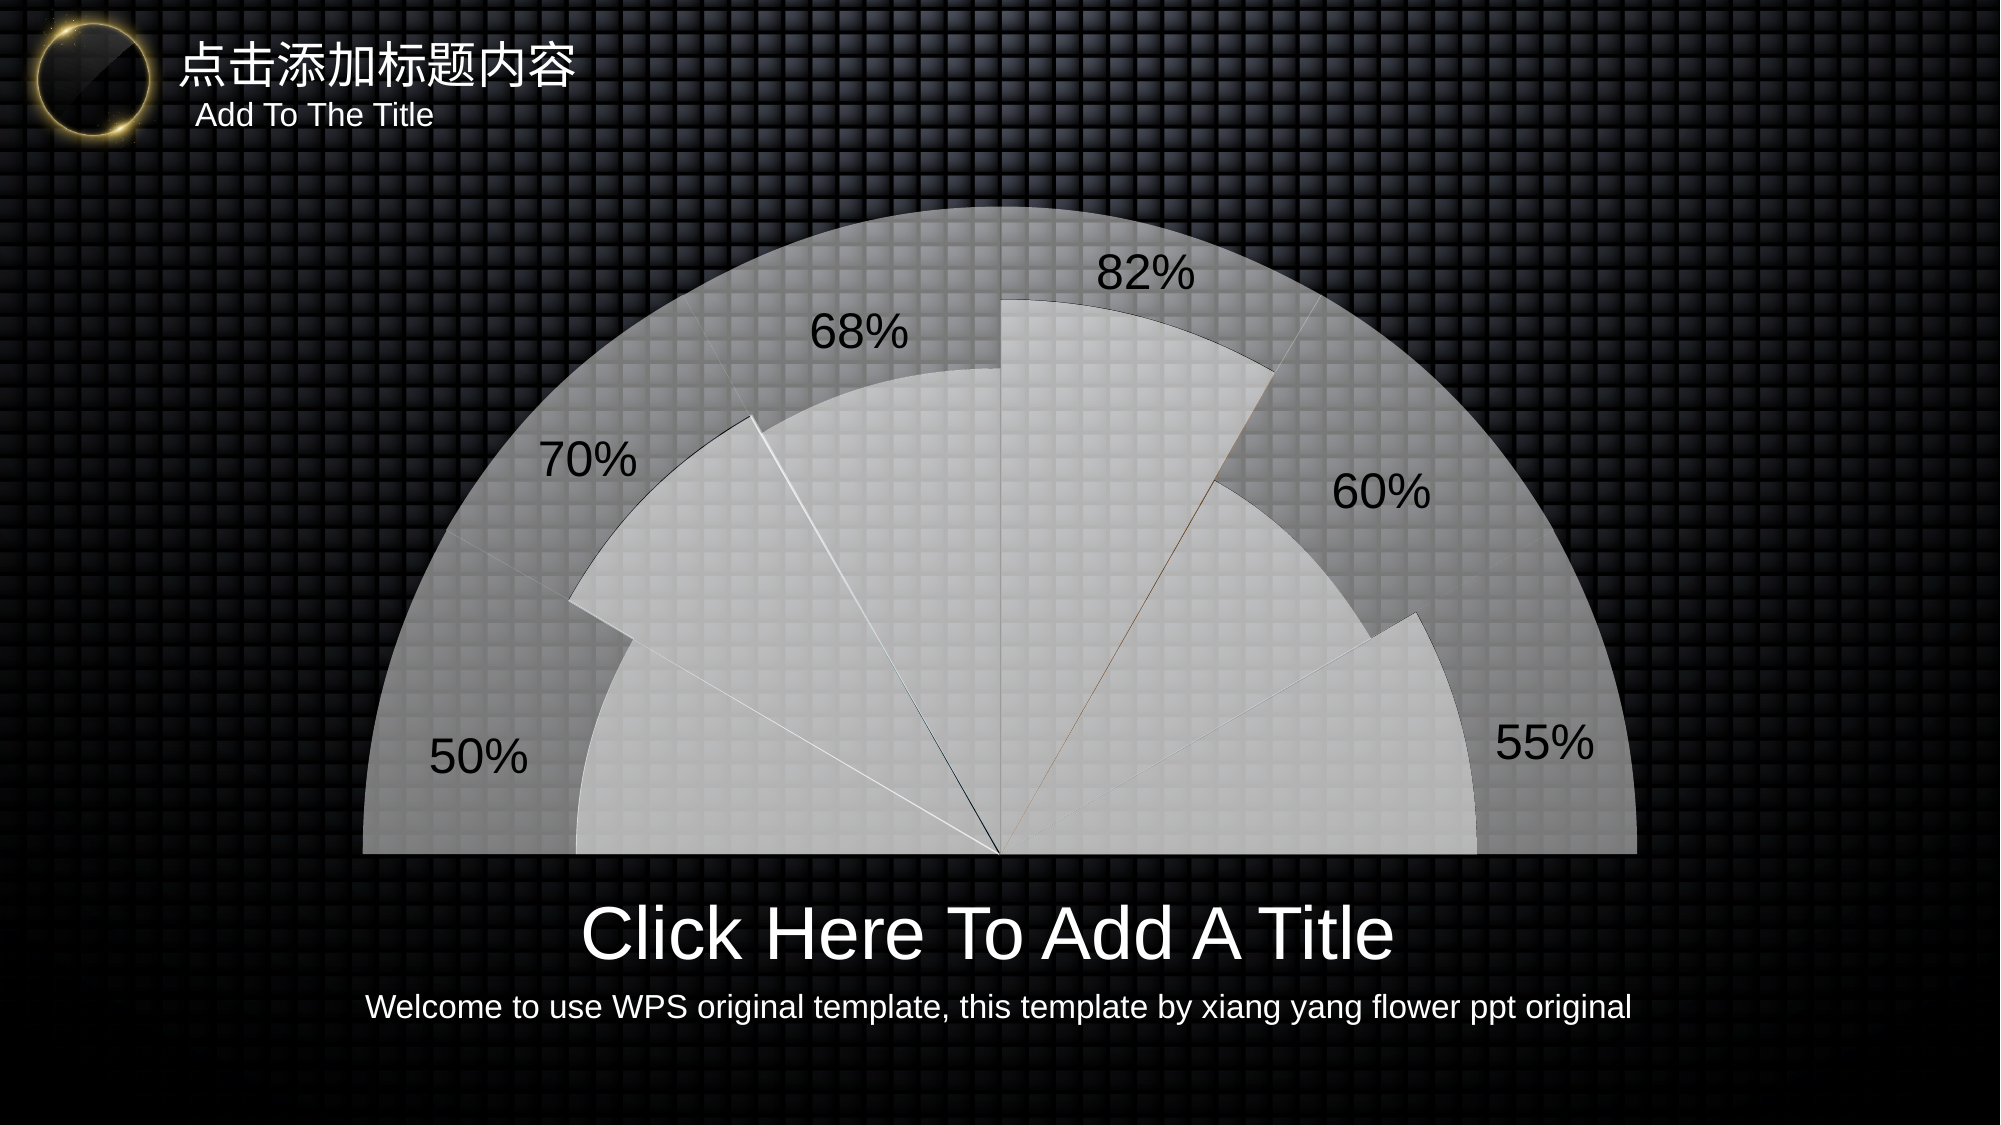

82%
68%

70%

60%

55%
50%
Click Here To Add A Title
Welcome to use WPS original template, this template by xiang yang flower ppt original